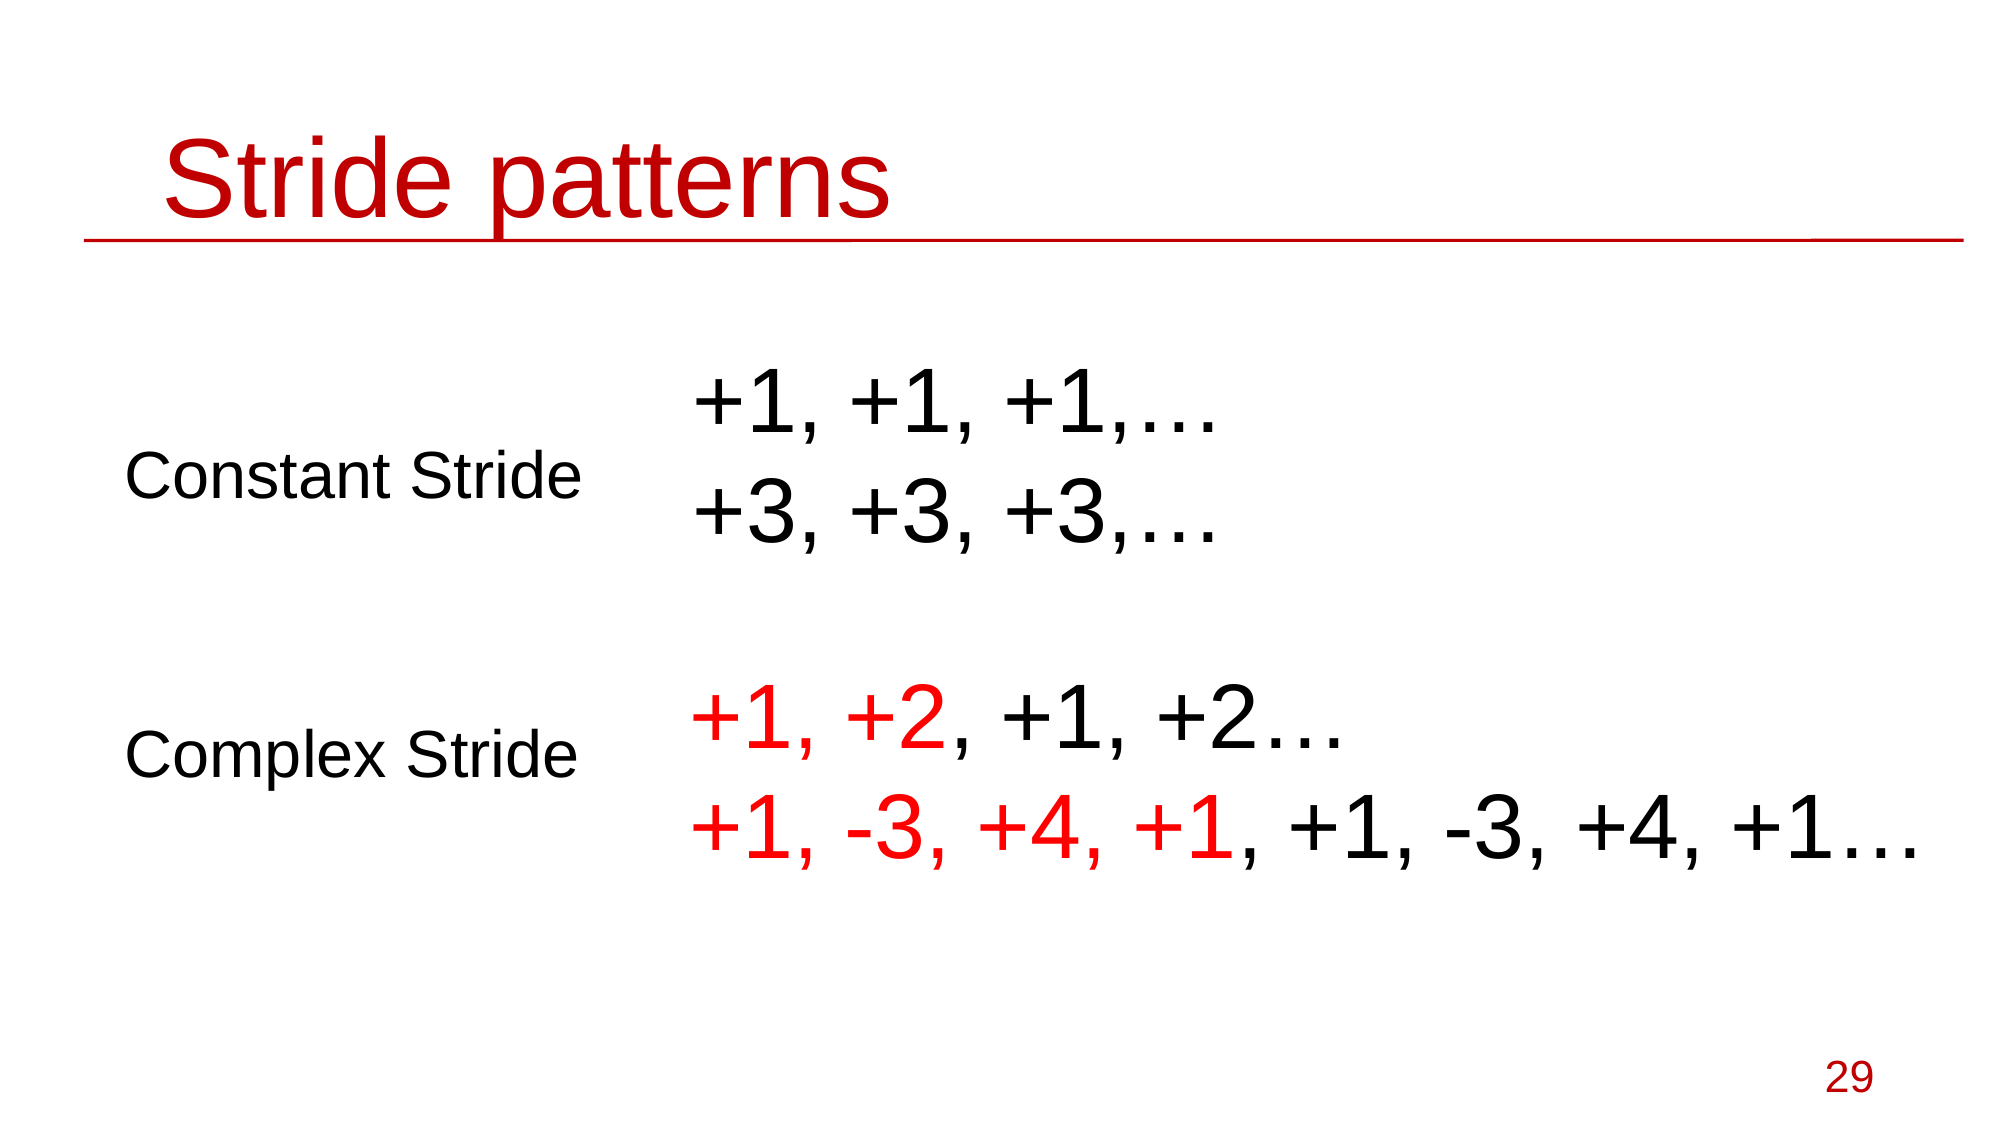

# Stride patterns
+1, +1, +1,…
+3, +3, +3,…

Constant Stride
+1, +2, +1, +2…
+1, -3, +4, +1, +1, -3, +4, +1…

Complex Stride
29